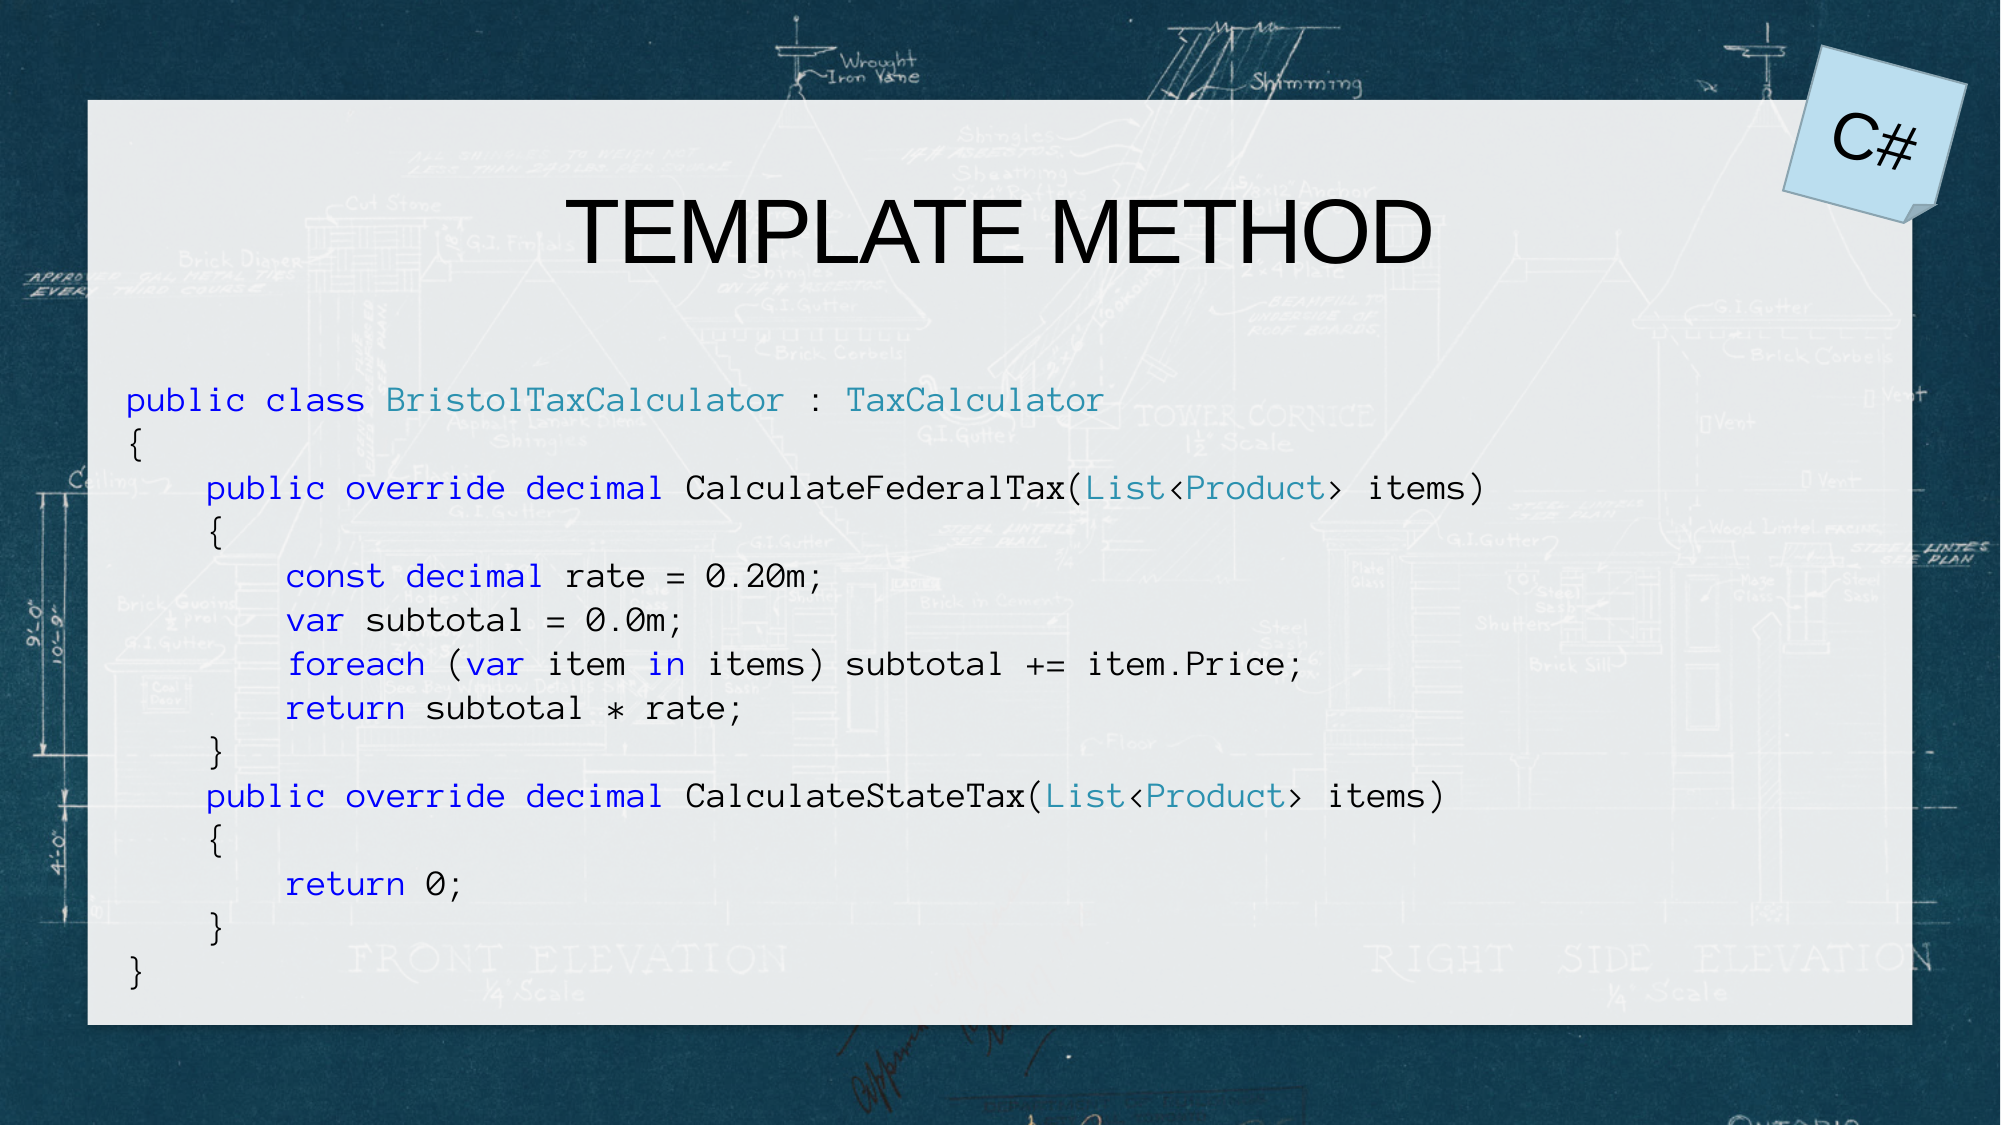

C#
# Template Method
public class BristolTaxCalculator : TaxCalculator
{
    public override decimal CalculateFederalTax(List<Product> items)
    {
        const decimal rate = 0.20m;
        var subtotal = 0.0m;
        foreach (var item in items) subtotal += item.Price;
        return subtotal * rate;
    }
    public override decimal CalculateStateTax(List<Product> items)
    {
        return 0;
    }
}